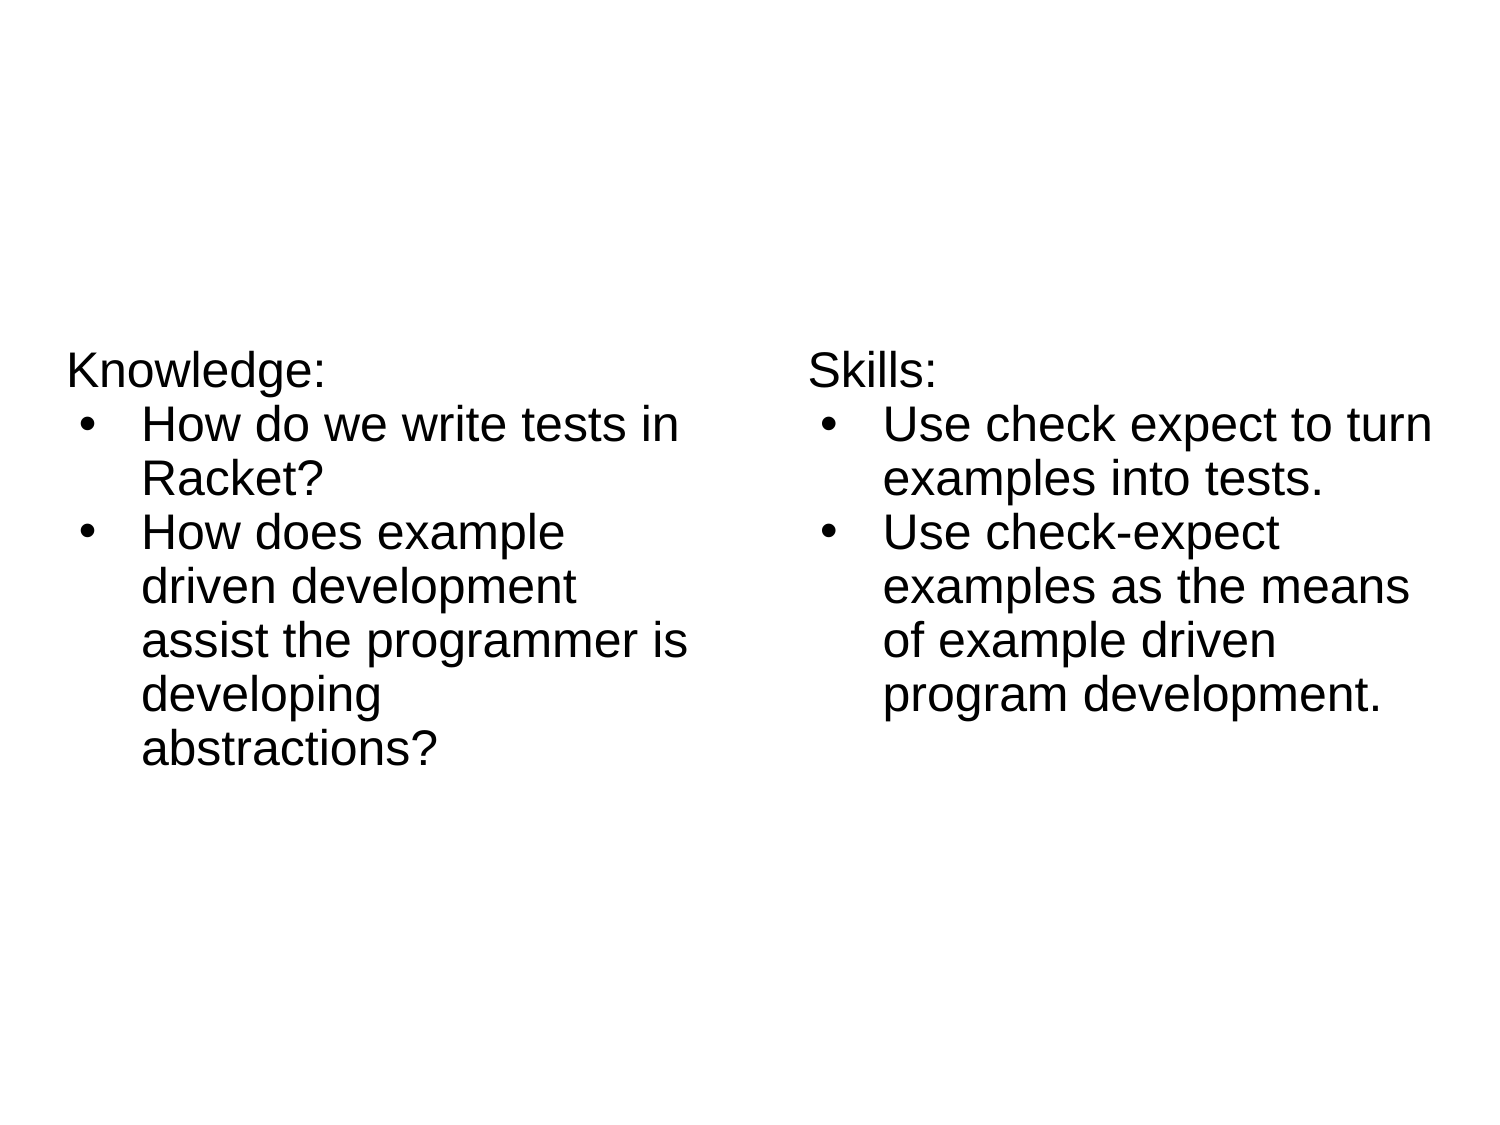

# Objectives
Knowledge:
How do we write tests in Racket?
How does example driven development assist the programmer is developing abstractions?
Skills:
Use check expect to turn examples into tests.
Use check-expect examples as the means of example driven program development.